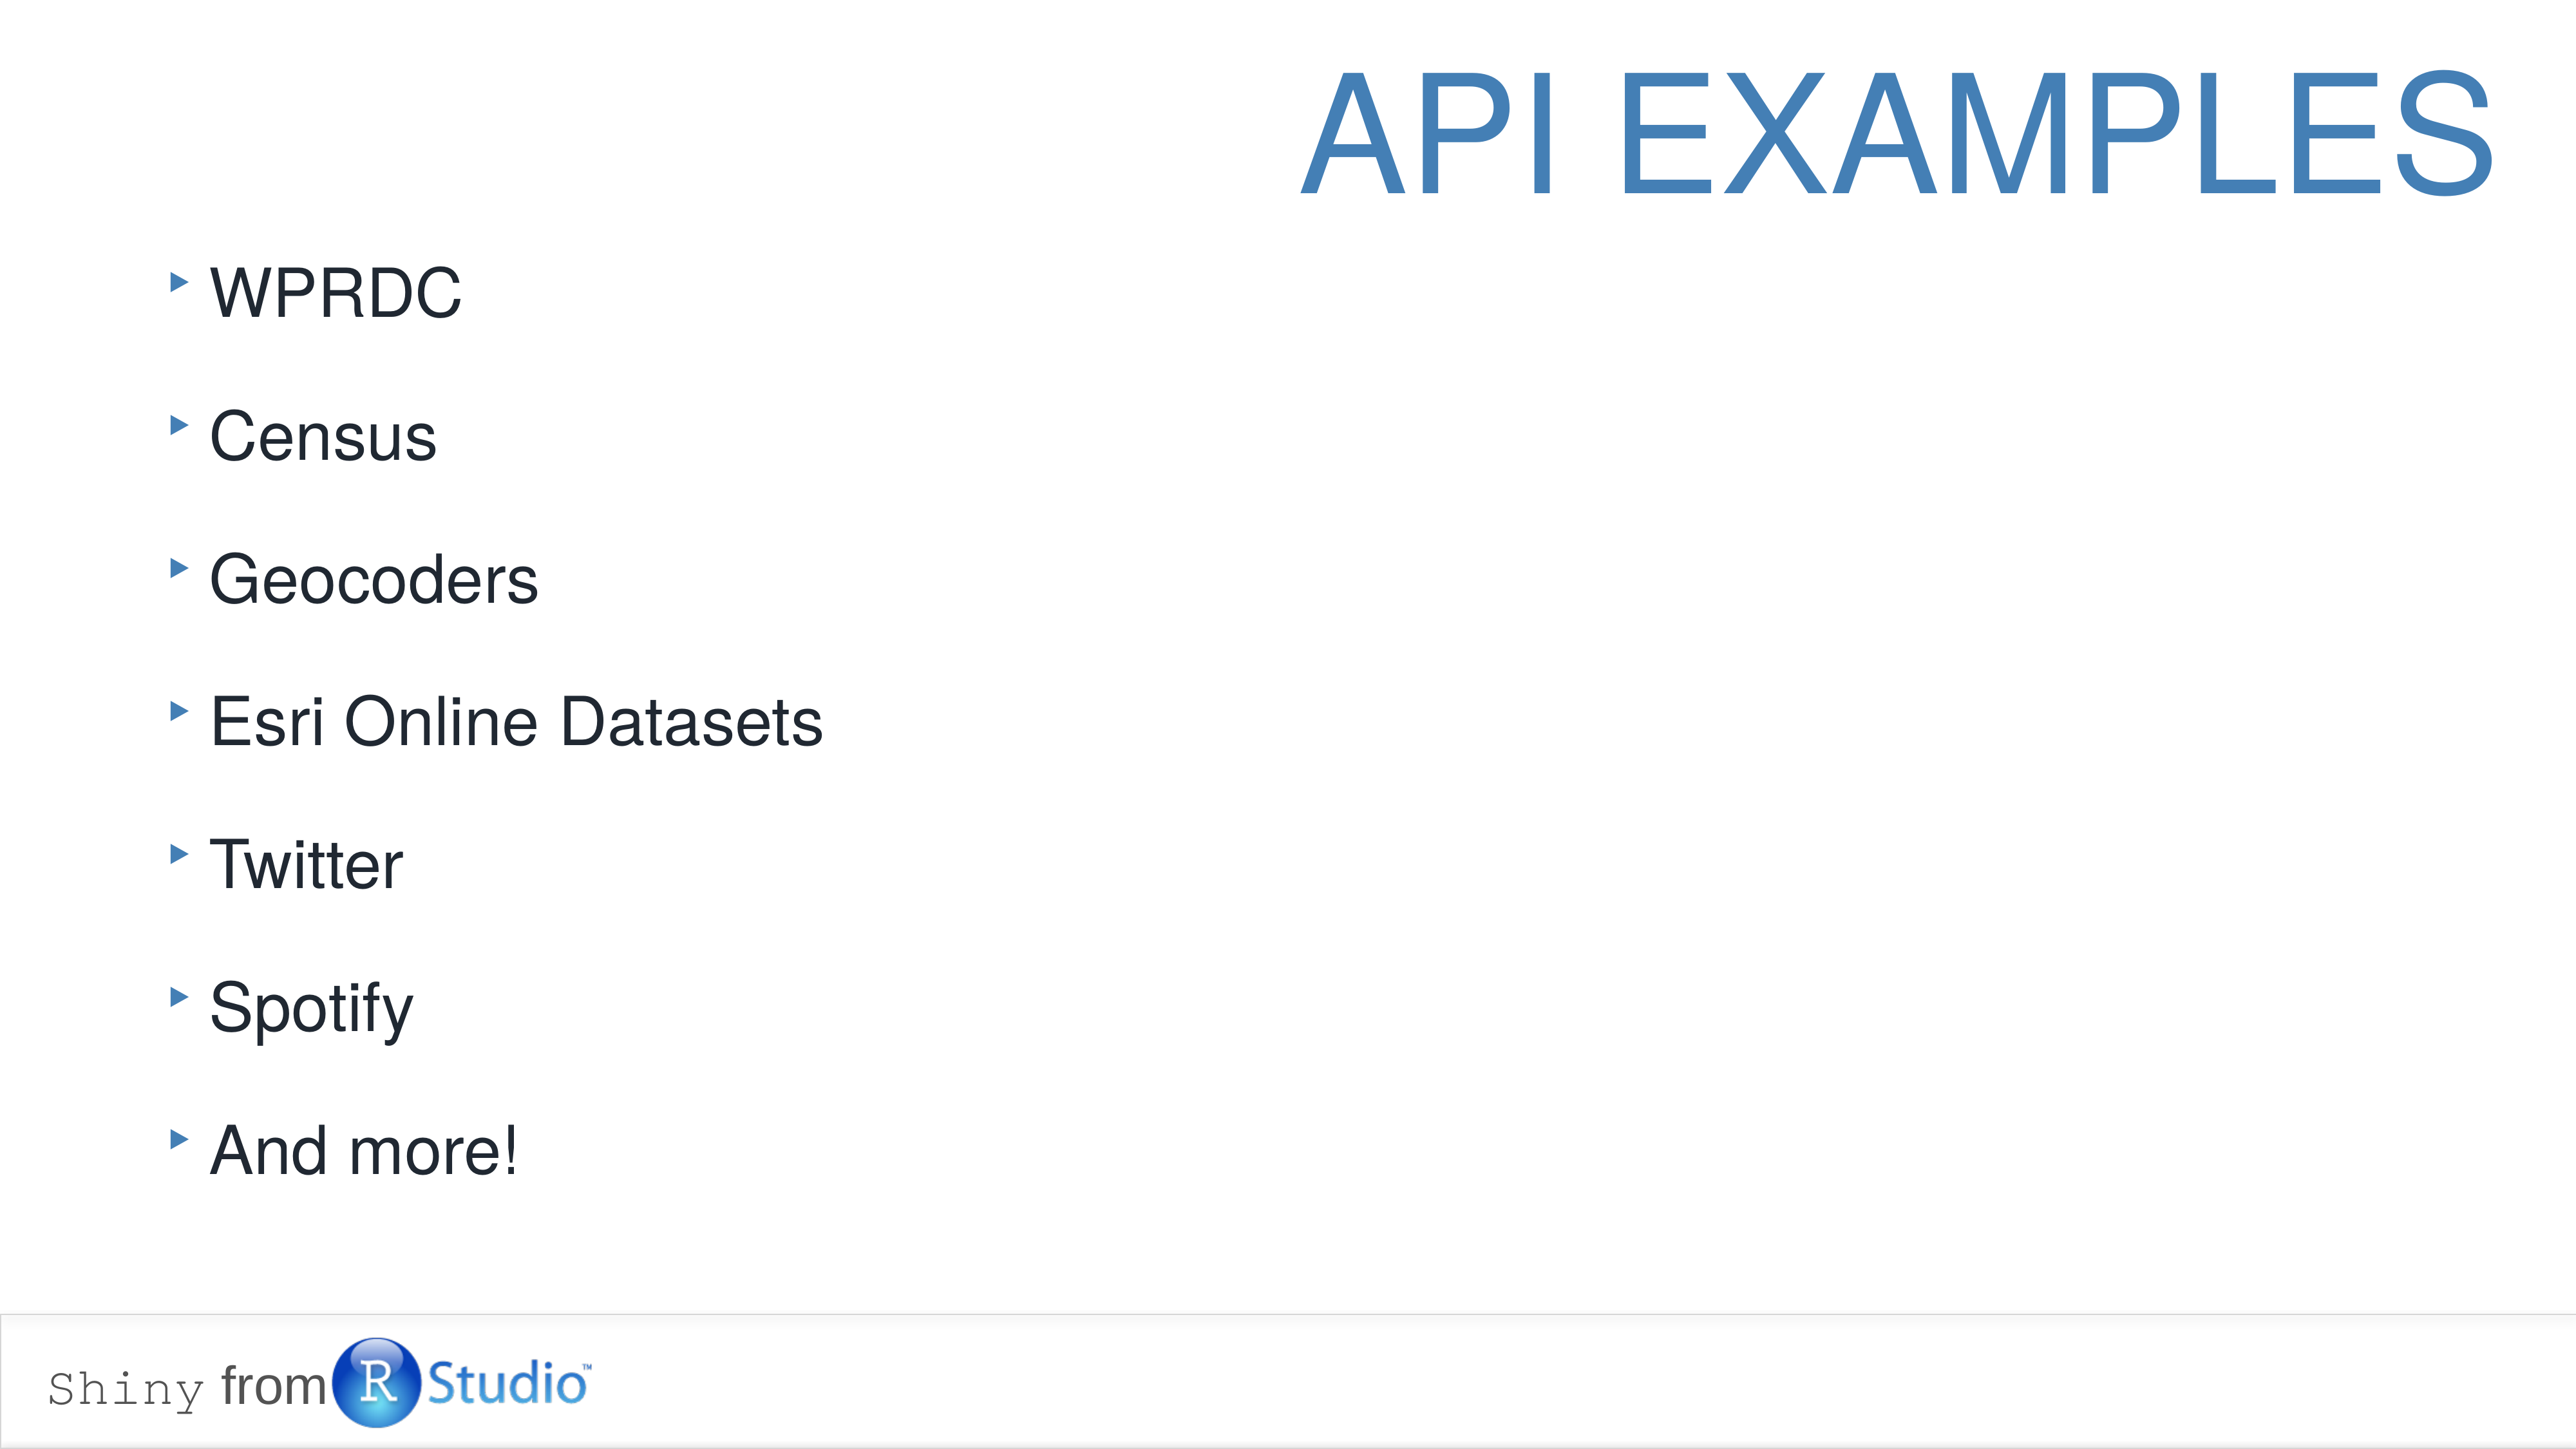

# API Examples
WPRDC
Census
Geocoders
Esri Online Datasets
Twitter
Spotify
And more!